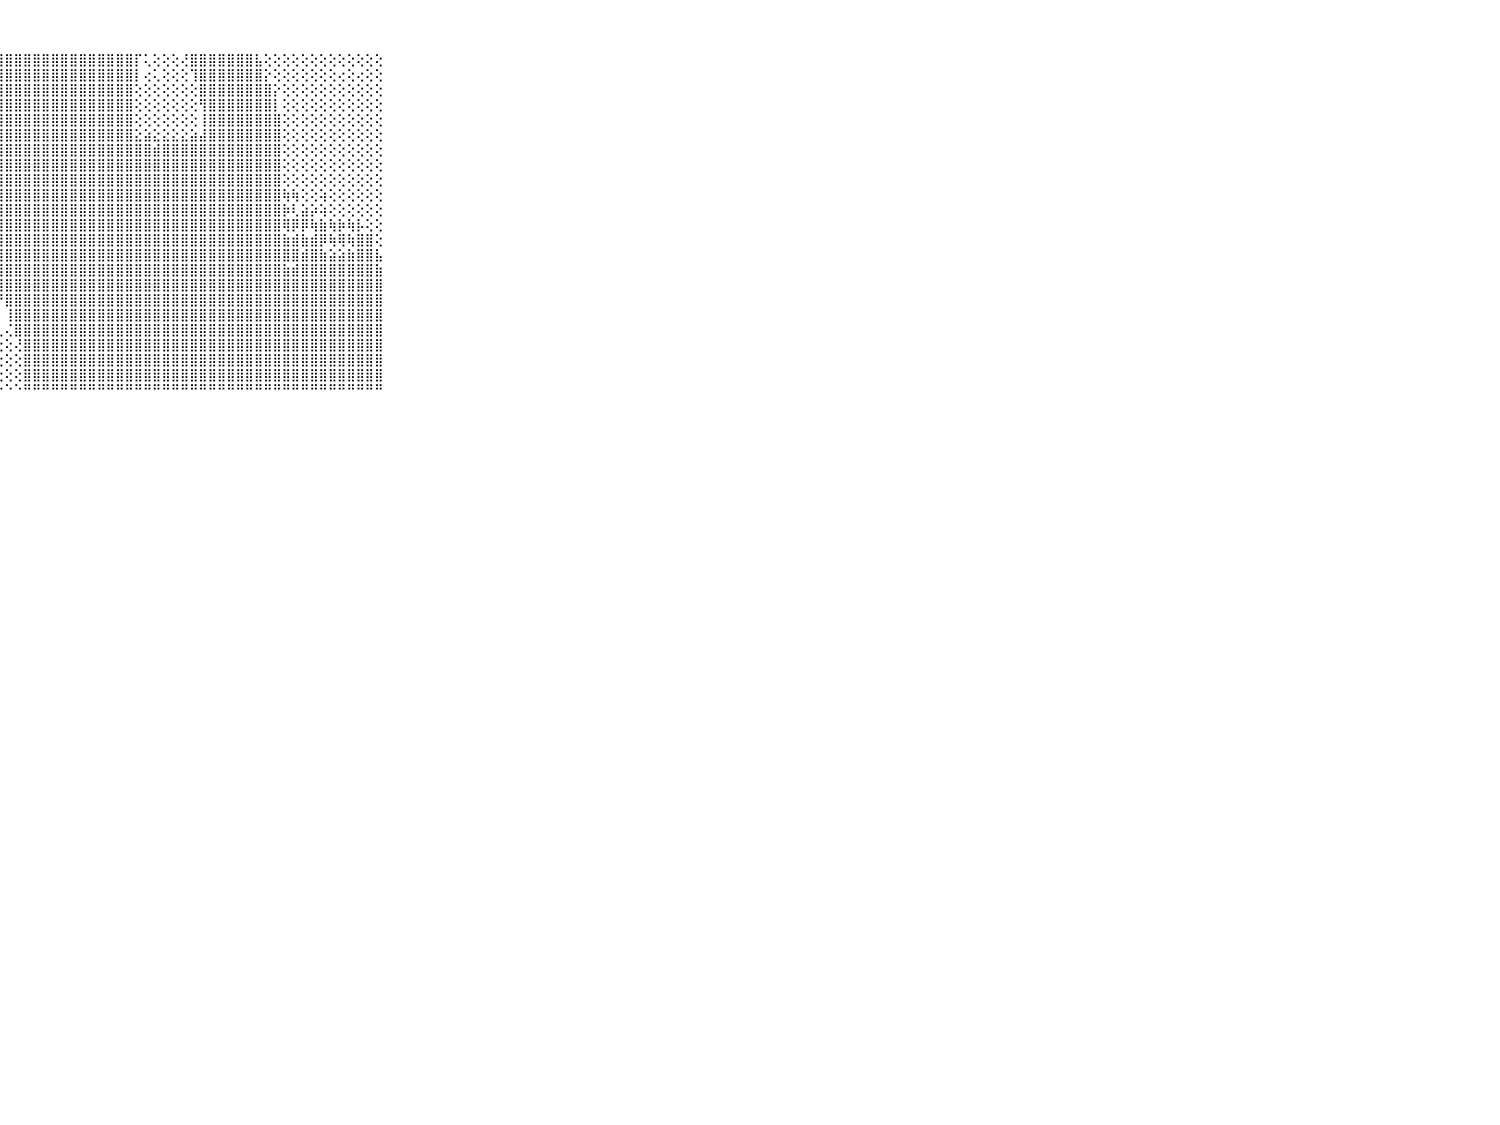

⠀⠀⠀⠀⠀⠀⠀⠀⠀⠀⠀⢇⢵⢽⢟⠝⠝⢕⢝⢿⣿⣿⣿⣿⣿⣿⣿⣿⣿⣿⣿⣿⣿⣿⣿⣿⣿⣿⣿⣿⣿⣿⡏⢅⢕⢕⢕⢜⣿⣿⣿⣿⣿⣿⣿⣧⢕⢕⢕⢕⢕⢕⢕⢕⢕⢕⢕⢕⢕⠀⠀⠀⠀⠀⠀⠀⠀⠀⠀⠀⠀
⠀⠀⠀⠀⠀⠀⠀⠀⠀⠀⠀⠛⠑⢀⢅⢀⢕⣱⡵⣾⣿⣿⣿⣿⣿⣿⣿⣿⣿⣿⣿⣿⣿⣿⣿⣿⣿⣿⣿⣿⣿⣿⡇⢔⢅⢕⢕⢕⢹⣿⣿⣿⣿⣿⣿⣿⡕⢕⢕⢕⢕⢕⢕⢕⢔⢕⢔⢕⢕⠀⠀⠀⠀⠀⠀⠀⠀⠀⠀⠀⠀
⠀⠀⠀⠀⠀⠀⠀⠀⠀⠀⠀⢄⢄⢕⢕⢕⢼⣿⣿⣿⣿⣿⣿⣿⣿⣿⣿⣿⣿⣿⣿⣿⣿⣿⣿⣿⣿⣿⣿⣿⣿⣿⢕⢕⢕⢕⢕⢕⢕⣿⣿⣿⣿⣿⣿⣿⣿⡕⢕⢕⢕⢕⢕⢕⢕⢕⢕⢕⢕⠀⠀⠀⠀⠀⠀⠀⠀⠀⠀⠀⠀
⠀⠀⠀⠀⠀⠀⠀⠀⠀⠀⠀⣱⣵⣷⣷⣷⣿⣿⣿⣿⣿⣿⣿⣿⣿⣿⣿⣿⣿⣿⣿⣿⣿⣿⣿⣿⣿⣿⣿⣿⣿⣿⢕⢕⢕⢕⢕⢕⢕⢻⣿⣿⣿⣿⣿⣿⣿⡇⢕⢕⢕⢕⢕⢕⢕⢕⢕⢕⢕⠀⠀⠀⠀⠀⠀⠀⠀⠀⠀⠀⠀
⠀⠀⠀⠀⠀⠀⠀⠀⠀⠀⠀⣿⣿⣿⣿⣿⣿⣿⣿⣿⣿⣿⣿⣿⣿⣿⣿⣿⣿⣿⣿⣿⣿⣿⣿⣿⣿⣿⣿⣿⣿⣿⢕⢕⢕⢕⢕⢕⢕⢸⣿⣿⣿⣿⣿⣿⣿⣿⢕⢕⢕⢕⢕⢕⢕⢕⢕⢕⢕⠀⠀⠀⠀⠀⠀⠀⠀⠀⠀⠀⠀
⠀⠀⠀⠀⠀⠀⠀⠀⠀⠀⠀⣿⣿⣿⣿⣿⣿⣿⣿⣿⣿⣿⣿⣿⣿⣿⣿⣿⣿⣿⣿⣿⣿⣿⣿⣿⣿⣿⣿⣿⣿⣿⣕⣵⣕⣕⣕⣕⣵⣼⣿⣿⣿⣿⣿⣿⣿⣿⢕⢕⢕⢕⢕⢕⢕⢕⢕⢕⢕⠀⠀⠀⠀⠀⠀⠀⠀⠀⠀⠀⠀
⠀⠀⠀⠀⠀⠀⠀⠀⠀⠀⠀⣿⣿⣿⣿⣿⣿⣿⣿⣿⣿⣿⣿⣿⣿⣿⣿⣿⣿⣿⣿⣿⣿⣿⣿⣿⣿⣿⣿⣿⣿⣿⣿⣿⣾⣿⣿⣿⣿⣿⣿⣿⣿⣿⣿⣿⣿⣿⢕⢕⢕⢕⢕⢕⢕⢕⢕⢕⢕⠀⠀⠀⠀⠀⠀⠀⠀⠀⠀⠀⠀
⠀⠀⠀⠀⠀⠀⠀⠀⠀⠀⠀⣿⣿⣿⣿⣿⣿⣿⣿⣿⣿⣿⣿⣿⣿⣿⣿⣿⣿⣿⣿⣿⣿⣿⣿⣿⣿⣿⣿⣿⣿⣿⣿⣿⣿⣿⣿⣿⣿⣿⣿⣿⣿⣿⣿⣿⣿⣿⢕⢕⢕⢕⢕⢕⢕⢕⢕⢕⢕⠀⠀⠀⠀⠀⠀⠀⠀⠀⠀⠀⠀
⠀⠀⠀⠀⠀⠀⠀⠀⠀⠀⠀⣿⣿⣿⣿⣿⣿⣿⣿⣿⣿⣿⣿⣿⣿⣿⣿⣿⣿⣿⣿⣿⣿⣿⣿⣿⣿⣿⣿⣿⣿⣿⣿⣿⣿⣿⣿⣿⣿⣿⣿⣿⣿⣿⣿⣿⣿⣿⢕⢕⢕⢕⢕⢕⢕⢕⢕⢕⢕⠀⠀⠀⠀⠀⠀⠀⠀⠀⠀⠀⠀
⠀⠀⠀⠀⠀⠀⠀⠀⠀⠀⠀⣿⣿⣿⣿⣿⣿⣿⣿⣿⣿⣿⣿⣿⣿⣿⣿⣿⣿⣿⣿⣿⣿⣿⣿⣿⣿⣿⣿⣿⣿⣿⣿⣿⣿⣿⣿⣿⣿⣿⣿⣿⣿⣿⣿⣿⣿⣿⢷⢷⢕⢕⢵⢕⢕⢕⢕⢕⢕⠀⠀⠀⠀⠀⠀⠀⠀⠀⠀⠀⠀
⠀⠀⠀⠀⠀⠀⠀⠀⠀⠀⠀⣿⣿⣿⣿⣿⣿⣿⣯⣽⣟⣻⣾⣿⣿⣿⣿⣿⣿⣿⣿⣿⣿⣿⣿⣿⣿⣿⣿⣿⣿⣿⣿⣿⣿⣿⣿⣿⣿⣿⣿⣿⣿⣿⣿⣿⣿⣿⡷⢇⣵⡵⢵⢕⢕⢕⢕⢕⢕⠀⠀⠀⠀⠀⠀⠀⠀⠀⠀⠀⠀
⠀⠀⠀⠀⠀⠀⠀⠀⠀⠀⠀⣿⣿⣿⣿⣿⣿⣿⣿⣿⣿⣟⣿⣹⣿⣿⣿⣿⣿⣿⣿⣿⣿⣿⣿⣿⣿⣿⣿⣿⣿⣿⣿⣿⣿⣿⣿⣿⣿⣿⣿⣿⣿⣿⣿⣿⣿⣿⢿⡿⡿⢷⣷⢷⡷⢷⡧⢕⢕⠀⠀⠀⠀⠀⠀⠀⠀⠀⠀⠀⠀
⠀⠀⠀⠀⠀⠀⠀⠀⠀⠀⠀⣿⣿⣿⣿⣿⣿⣽⣿⣯⣽⣿⣾⣿⣿⣿⣿⣿⣿⣿⣿⣿⣿⣿⣿⣿⣿⣿⣿⣿⣿⣿⣿⣿⣿⣿⣿⣿⣿⣿⣿⣿⣿⣿⣿⣿⣿⣿⣷⣾⣷⣾⡿⢷⢿⢷⣿⣿⢕⠀⠀⠀⠀⠀⠀⠀⠀⠀⠀⠀⠀
⠀⠀⠀⠀⠀⠀⠀⠀⠀⠀⠀⣿⣿⣿⣿⣿⣿⣿⣿⣿⣿⣿⣿⣿⣿⣿⣿⣿⣿⣿⣿⣿⣿⣿⣿⣿⣿⣿⣿⣿⣿⣿⣿⣿⣿⣿⣿⣿⣿⣿⣿⣿⣿⣿⣿⣿⣿⣿⣿⣿⣾⣿⣷⣵⣵⣷⣿⣿⣧⠀⠀⠀⠀⠀⠀⠀⠀⠀⠀⠀⠀
⠀⠀⠀⠀⠀⠀⠀⠀⠀⠀⠀⡞⣿⣿⣿⣿⣿⣿⣿⣿⣿⣿⣿⣿⣿⡿⢹⣿⣿⣿⣿⣿⣿⣿⣿⣿⣿⣿⣿⣿⣿⣿⣿⣿⣿⣿⣿⣿⣿⣿⣿⣿⣿⣿⣿⣿⣿⣿⣷⣾⣿⣿⣿⣿⣿⣿⣿⣿⣷⠀⠀⠀⠀⠀⠀⠀⠀⠀⠀⠀⠀
⠀⠀⠀⠀⠀⠀⠀⠀⠀⠀⠀⣷⡜⢻⣿⣿⣿⣿⣿⢿⣿⢿⣟⣿⣿⠇⠁⢿⣿⣿⣿⣿⣿⣿⣿⣿⣿⣿⣿⣿⣿⣿⣿⣿⣿⣿⣿⣿⣿⣿⣿⣿⣿⣿⣿⣿⣿⣿⣿⣿⣿⣿⣿⣿⣿⣿⣿⣿⣿⠀⠀⠀⠀⠀⠀⠀⠀⠀⠀⠀⠀
⠀⠀⠀⠀⠀⠀⠀⠀⠀⠀⠀⣿⣿⣕⠕⢝⢝⢟⢿⢿⣏⡝⢝⠹⠃⠀⠐⠜⣿⣿⣿⣿⣿⣿⣿⣿⣿⣿⣿⣿⣿⣿⣿⣿⣿⣿⣿⣿⣿⣿⣿⣿⣿⣿⣿⣿⣿⣿⣿⣿⣿⣿⣿⣿⣿⣿⣿⣿⣿⠀⠀⠀⠀⠀⠀⠀⠀⠀⠀⠀⠀
⠀⠀⠀⠀⠀⠀⠀⠀⠀⠀⠀⣿⣿⣿⣧⢅⠅⢑⠅⠕⠑⠕⠑⠐⠀⠀⠀⠀⢸⣿⣿⣿⣿⣿⣿⣿⣿⣿⣿⣿⣿⣿⣿⣿⣿⣿⣿⣿⣿⣿⣿⣿⣿⣿⣿⣿⣿⣿⣿⣿⣿⣿⣿⣿⣿⣿⣿⣿⣿⠀⠀⠀⠀⠀⠀⠀⠀⠀⠀⠀⠀
⠀⠀⠀⠀⠀⠀⠀⠀⠀⠀⠀⣿⣿⣿⣿⣷⡕⢔⢔⢄⢄⢄⢀⢀⢐⠀⢀⢀⢌⣿⣿⣿⣿⣿⣿⣿⣿⣿⣿⣿⣿⣿⣿⣿⣿⣿⣿⣿⣿⣿⣿⣿⣿⣿⣿⣿⣿⣿⣿⣿⣿⣿⣿⣿⣿⣿⣿⣿⣿⠀⠀⠀⠀⠀⠀⠀⠀⠀⠀⠀⠀
⠀⠀⠀⠀⠀⠀⠀⠀⠀⠀⠀⣿⣿⣿⣿⣿⣇⢕⢕⢕⢅⢅⢄⢔⢔⢔⢕⢕⢕⢜⣿⣿⣿⣿⣿⣿⣿⣿⣿⣿⣿⣿⣿⣿⣿⣿⣿⣿⣿⣿⣿⣿⣿⣿⣿⣿⣿⣿⣿⣿⣿⣿⣿⣿⣿⣿⣿⣿⣿⠀⠀⠀⠀⠀⠀⠀⠀⠀⠀⠀⠀
⠀⠀⠀⠀⠀⠀⠀⠀⠀⠀⠀⣿⣿⣿⣿⣿⣿⣧⢕⢕⢕⢕⢕⢕⢕⢕⢕⢕⢕⢕⣿⣿⣿⣿⣿⣿⣿⣿⣿⣿⣿⣿⣿⣿⣿⣿⣿⣿⣿⣿⣿⣿⣿⣿⣿⣿⣿⣿⣿⣿⣿⣿⣿⣿⣿⣿⣿⣿⣿⠀⠀⠀⠀⠀⠀⠀⠀⠀⠀⠀⠀
⠀⠀⠀⠀⠀⠀⠀⠀⠀⠀⠀⣿⣿⣿⣿⣿⣿⣿⣿⣧⣕⣕⢕⢕⢕⢕⢕⢕⢕⢕⣿⣿⣿⣿⣿⣿⣿⣿⣿⣿⣿⣿⣿⣿⣿⣿⣿⣿⣿⣿⣿⣿⣿⣿⣿⣿⣿⣿⣿⣿⣿⣿⣿⣿⣿⣿⣿⣿⣿⠀⠀⠀⠀⠀⠀⠀⠀⠀⠀⠀⠀
⠀⠀⠀⠀⠀⠀⠀⠀⠀⠀⠀⠛⠛⠛⠛⠛⠛⠛⠛⠛⠛⠛⠛⠓⠑⠑⠑⠑⠑⠑⠛⠛⠛⠛⠛⠛⠛⠛⠛⠛⠛⠛⠛⠛⠛⠛⠛⠛⠛⠛⠛⠛⠛⠛⠛⠛⠛⠛⠛⠛⠛⠛⠛⠛⠛⠛⠛⠛⠛⠀⠀⠀⠀⠀⠀⠀⠀⠀⠀⠀⠀